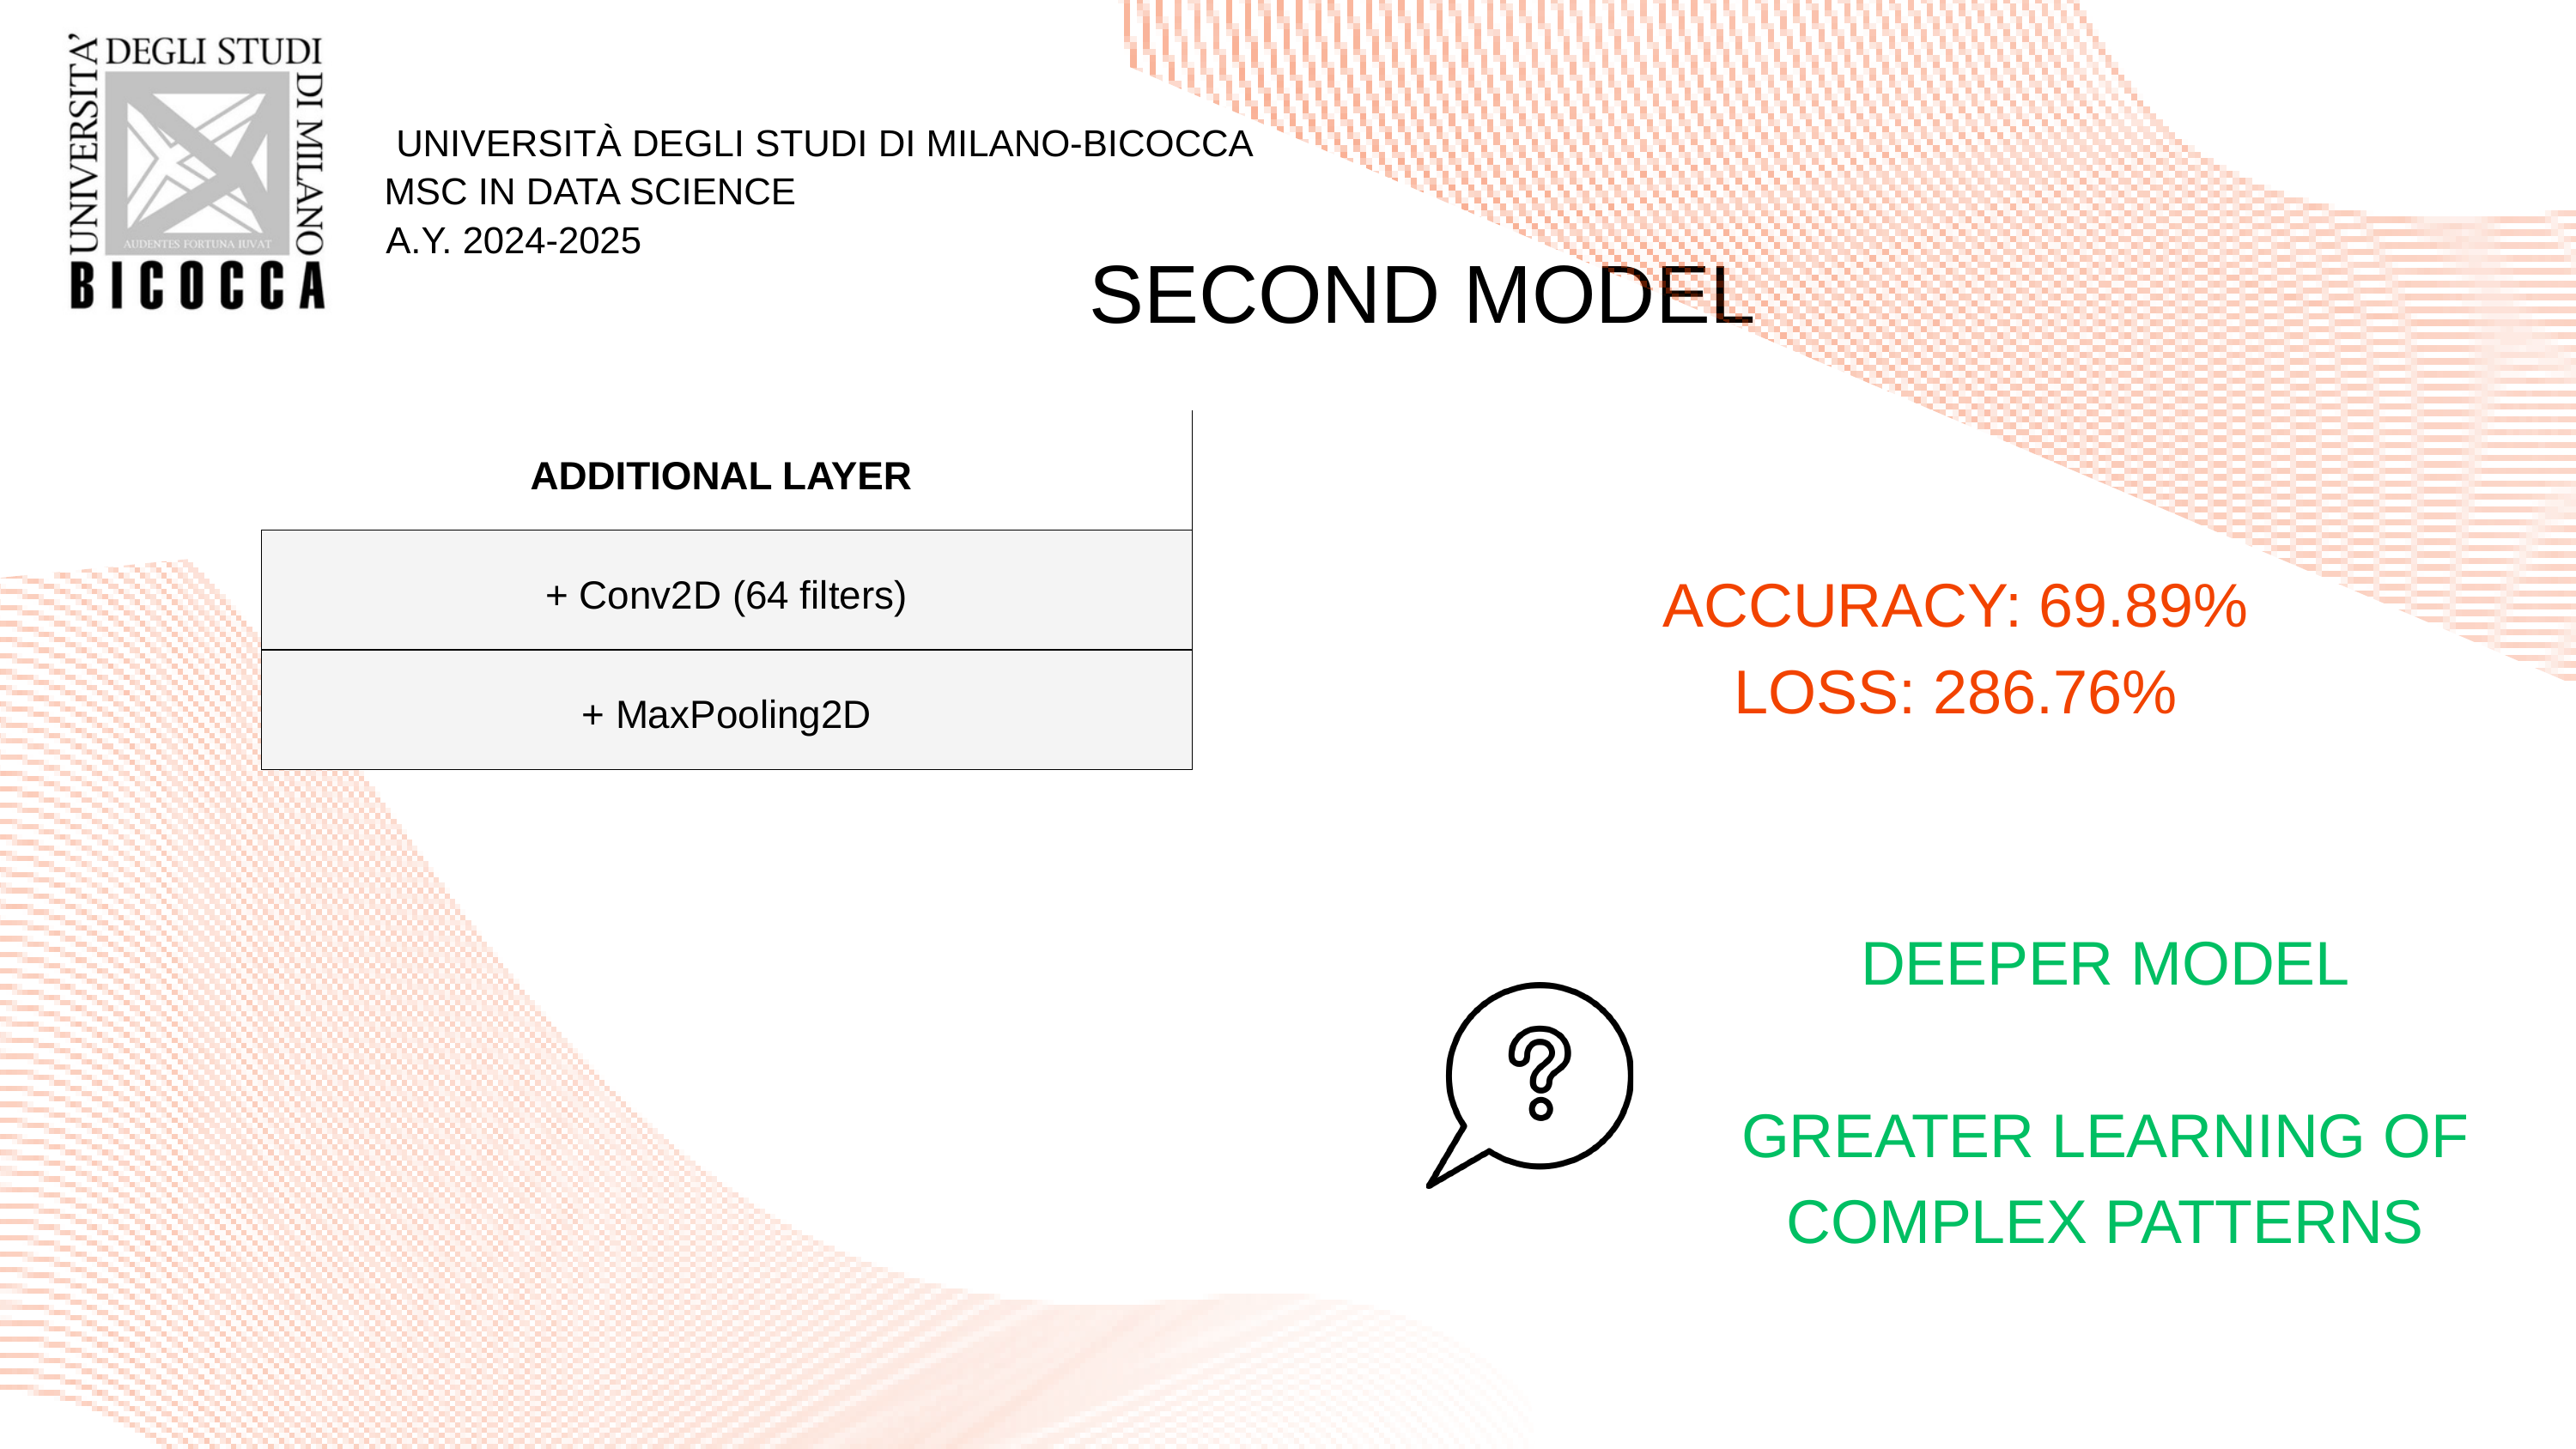

UNIVERSITÀ DEGLI STUDI DI MILANO-BICOCCA
MSC IN DATA SCIENCE

A.Y. 2024-2025
SECOND MODEL
| ADDITIONAL LAYER |
| --- |
| + Conv2D (64 filters) |
| + MaxPooling2D |

ACCURACY: 69.89%
LOSS: 286.76%

DEEPER MODEL

GREATER LEARNING OF COMPLEX PATTERNS